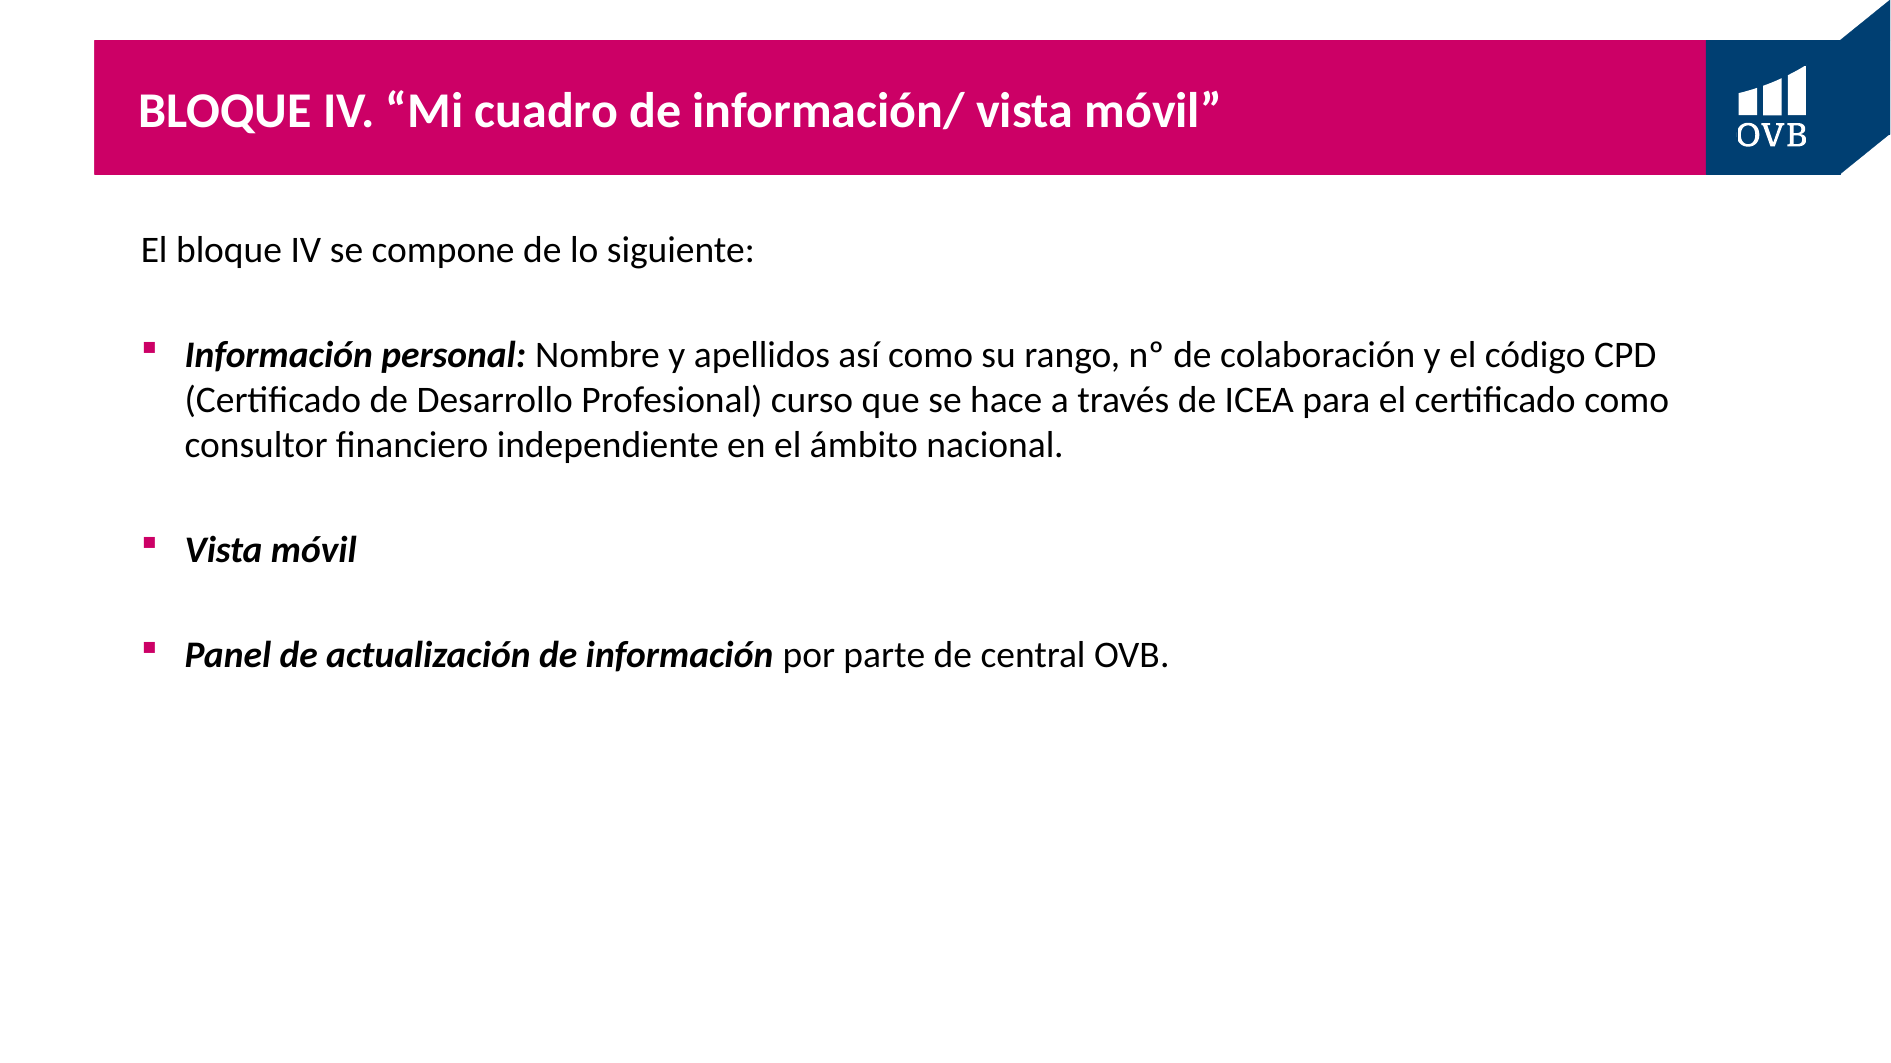

# BLOQUE IV. “Mi cuadro de información/ vista móvil”
El bloque IV se compone de lo siguiente:

Información personal: Nombre y apellidos así como su rango, nº de colaboración y el código CPD (Certificado de Desarrollo Profesional) curso que se hace a través de ICEA para el certificado como consultor financiero independiente en el ámbito nacional.

Vista móvil

Panel de actualización de información por parte de central OVB.